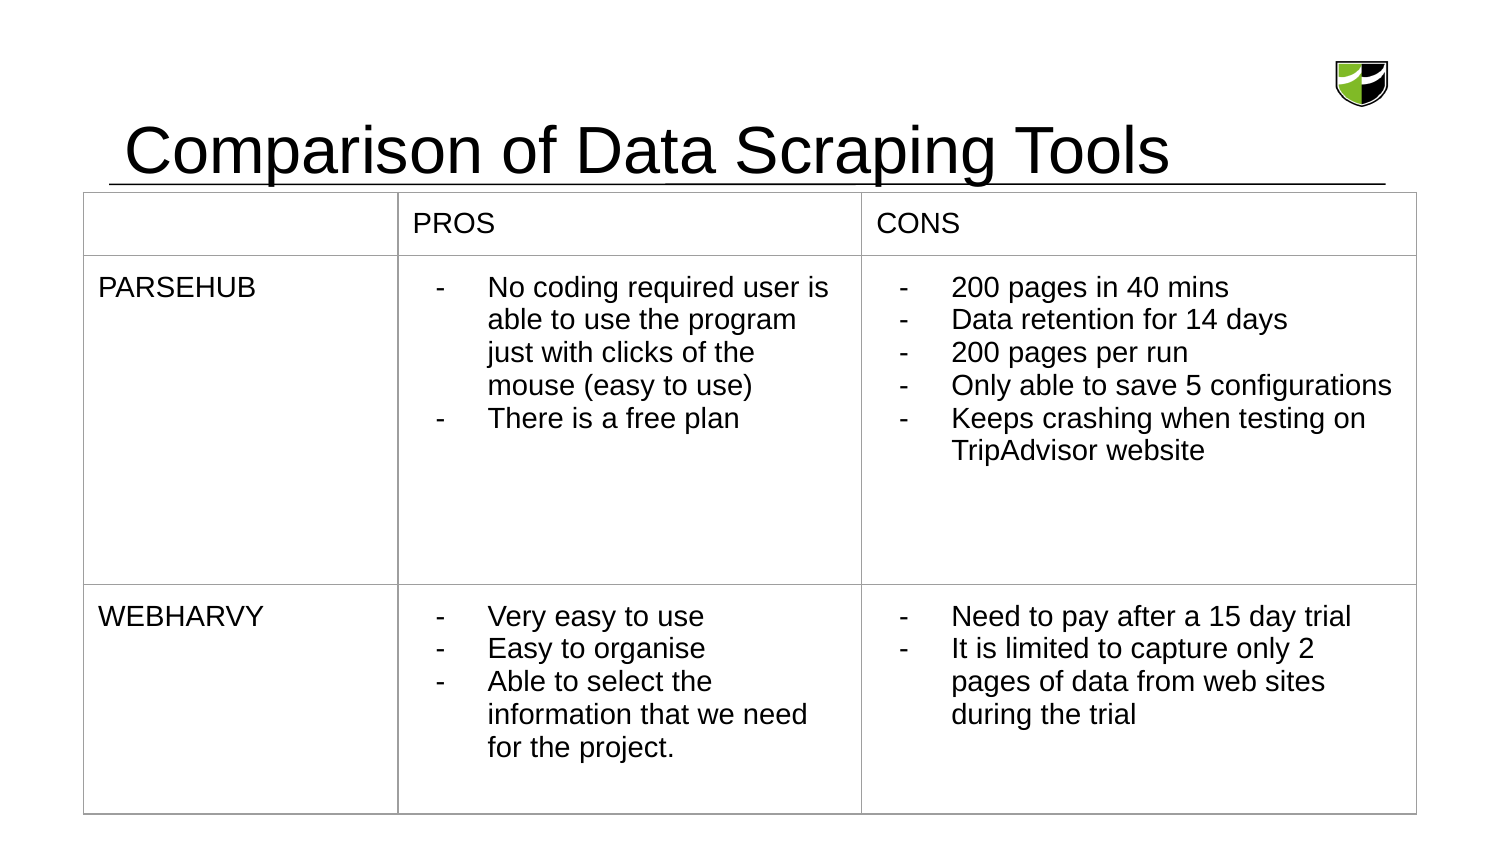

# Comparison of Data Scraping Tools
|  | PROS | CONS |
| --- | --- | --- |
| PARSEHUB | No coding required user is able to use the program just with clicks of the mouse (easy to use) There is a free plan | 200 pages in 40 mins Data retention for 14 days 200 pages per run Only able to save 5 configurations Keeps crashing when testing on TripAdvisor website |
| WEBHARVY | Very easy to use Easy to organise Able to select the information that we need for the project. | Need to pay after a 15 day trial It is limited to capture only 2 pages of data from web sites during the trial |